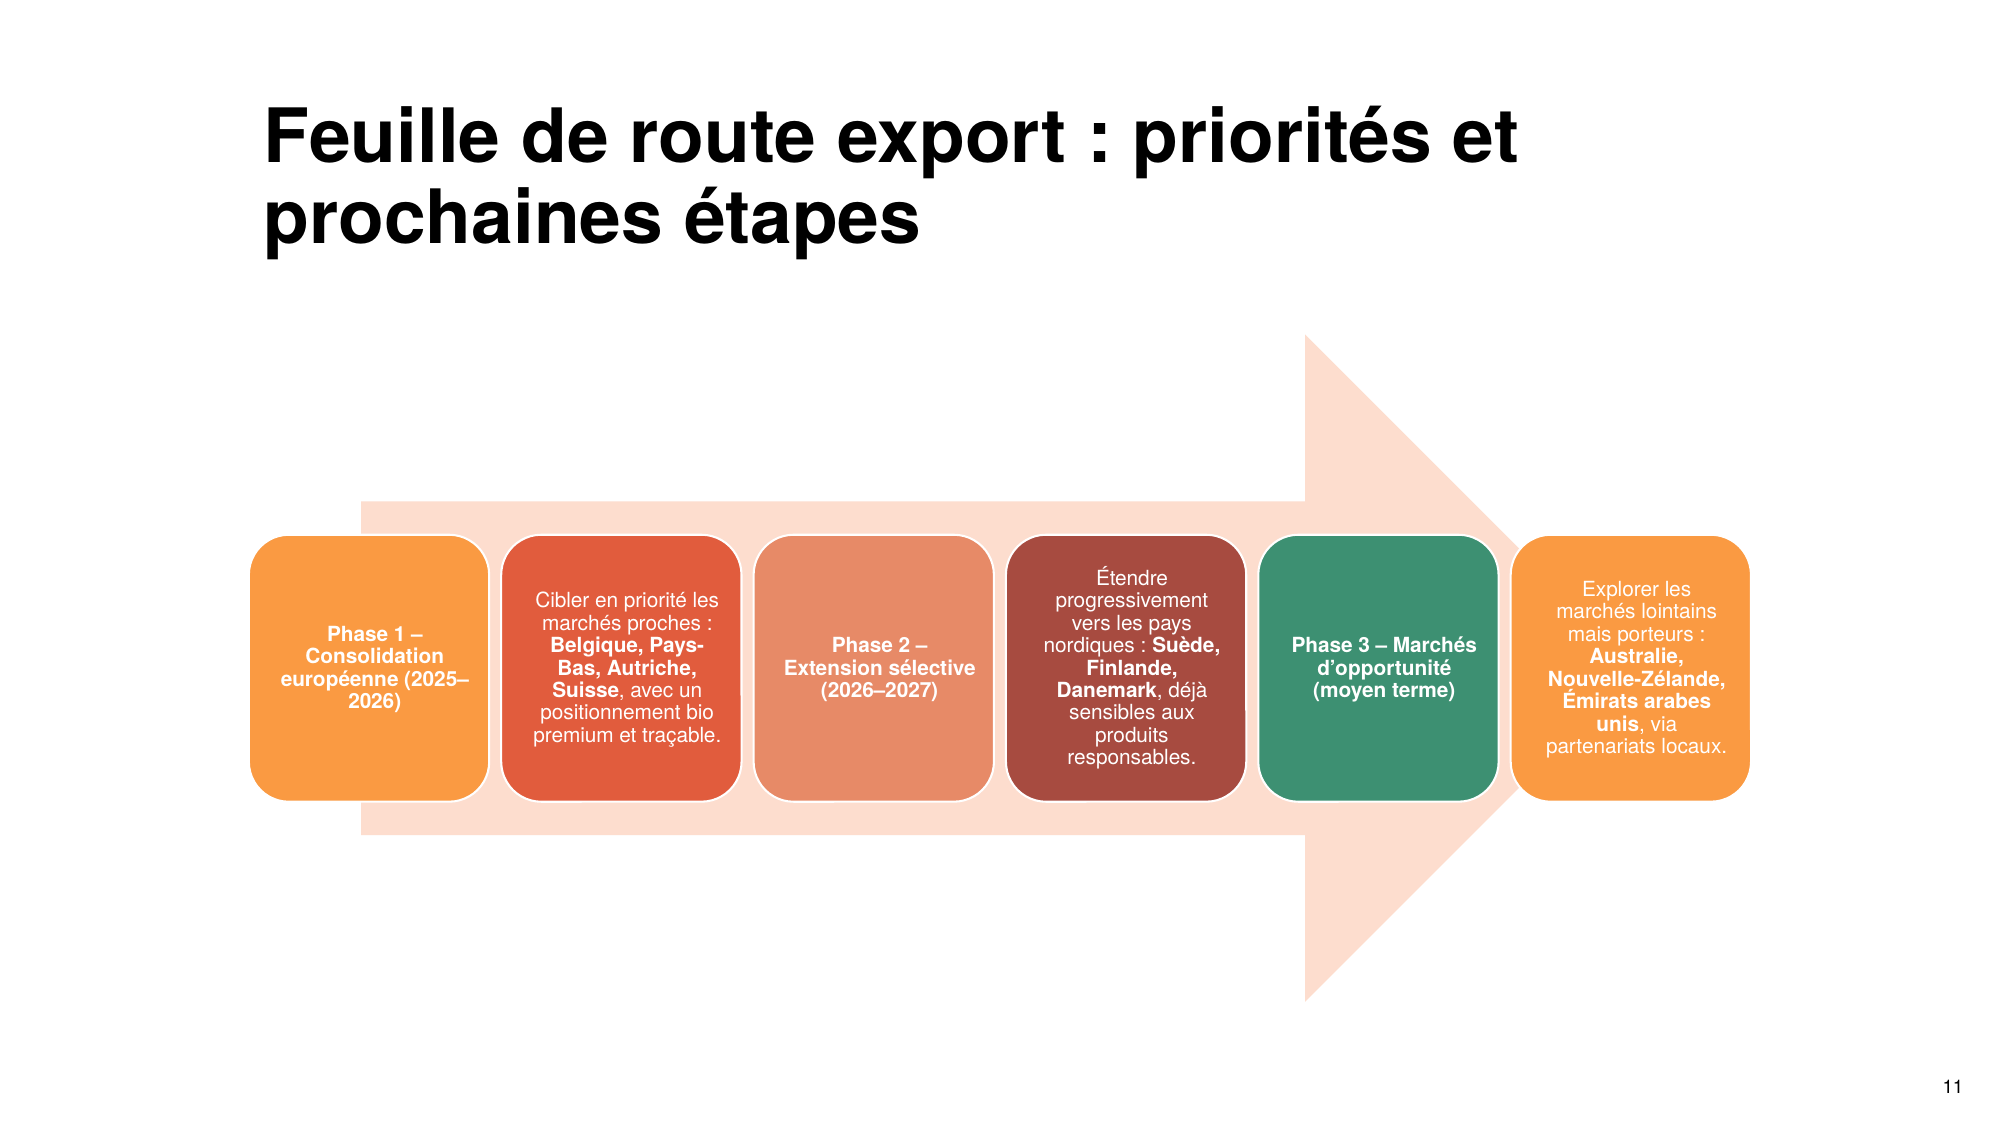

# Feuille de route export : priorités et prochaines étapes
Phase 1 – Consolidation européenne (2025–2026)
Cibler en priorité les marchés proches : Belgique, Pays-Bas, Autriche, Suisse, avec un positionnement bio premium et traçable.
Phase 2 – Extension sélective (2026–2027)
Étendre progressivement vers les pays nordiques : Suède, Finlande, Danemark, déjà sensibles aux produits responsables.
Phase 3 – Marchés d’opportunité (moyen terme)
Explorer les marchés lointains mais porteurs : Australie, Nouvelle-Zélande, Émirats arabes unis, via partenariats locaux.
11